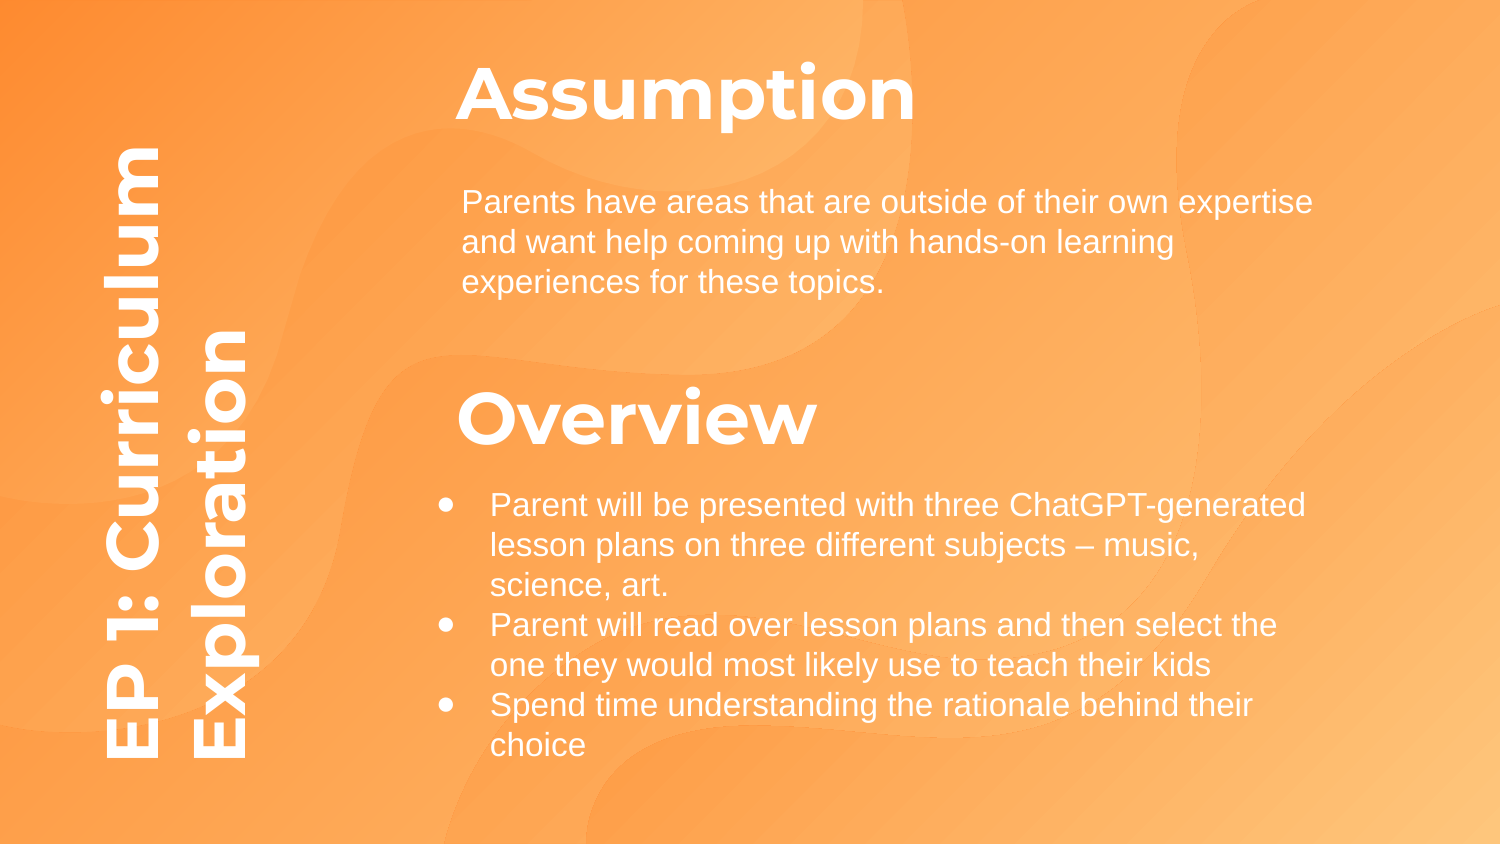

Assumption
Parents have areas that are outside of their own expertise and want help coming up with hands-on learning experiences for these topics.
EP 1: Curriculum Exploration
Overview

Parent will be presented with three ChatGPT-generated lesson plans on three different subjects – music, science, art.
Parent will read over lesson plans and then select the one they would most likely use to teach their kids
Spend time understanding the rationale behind their choice